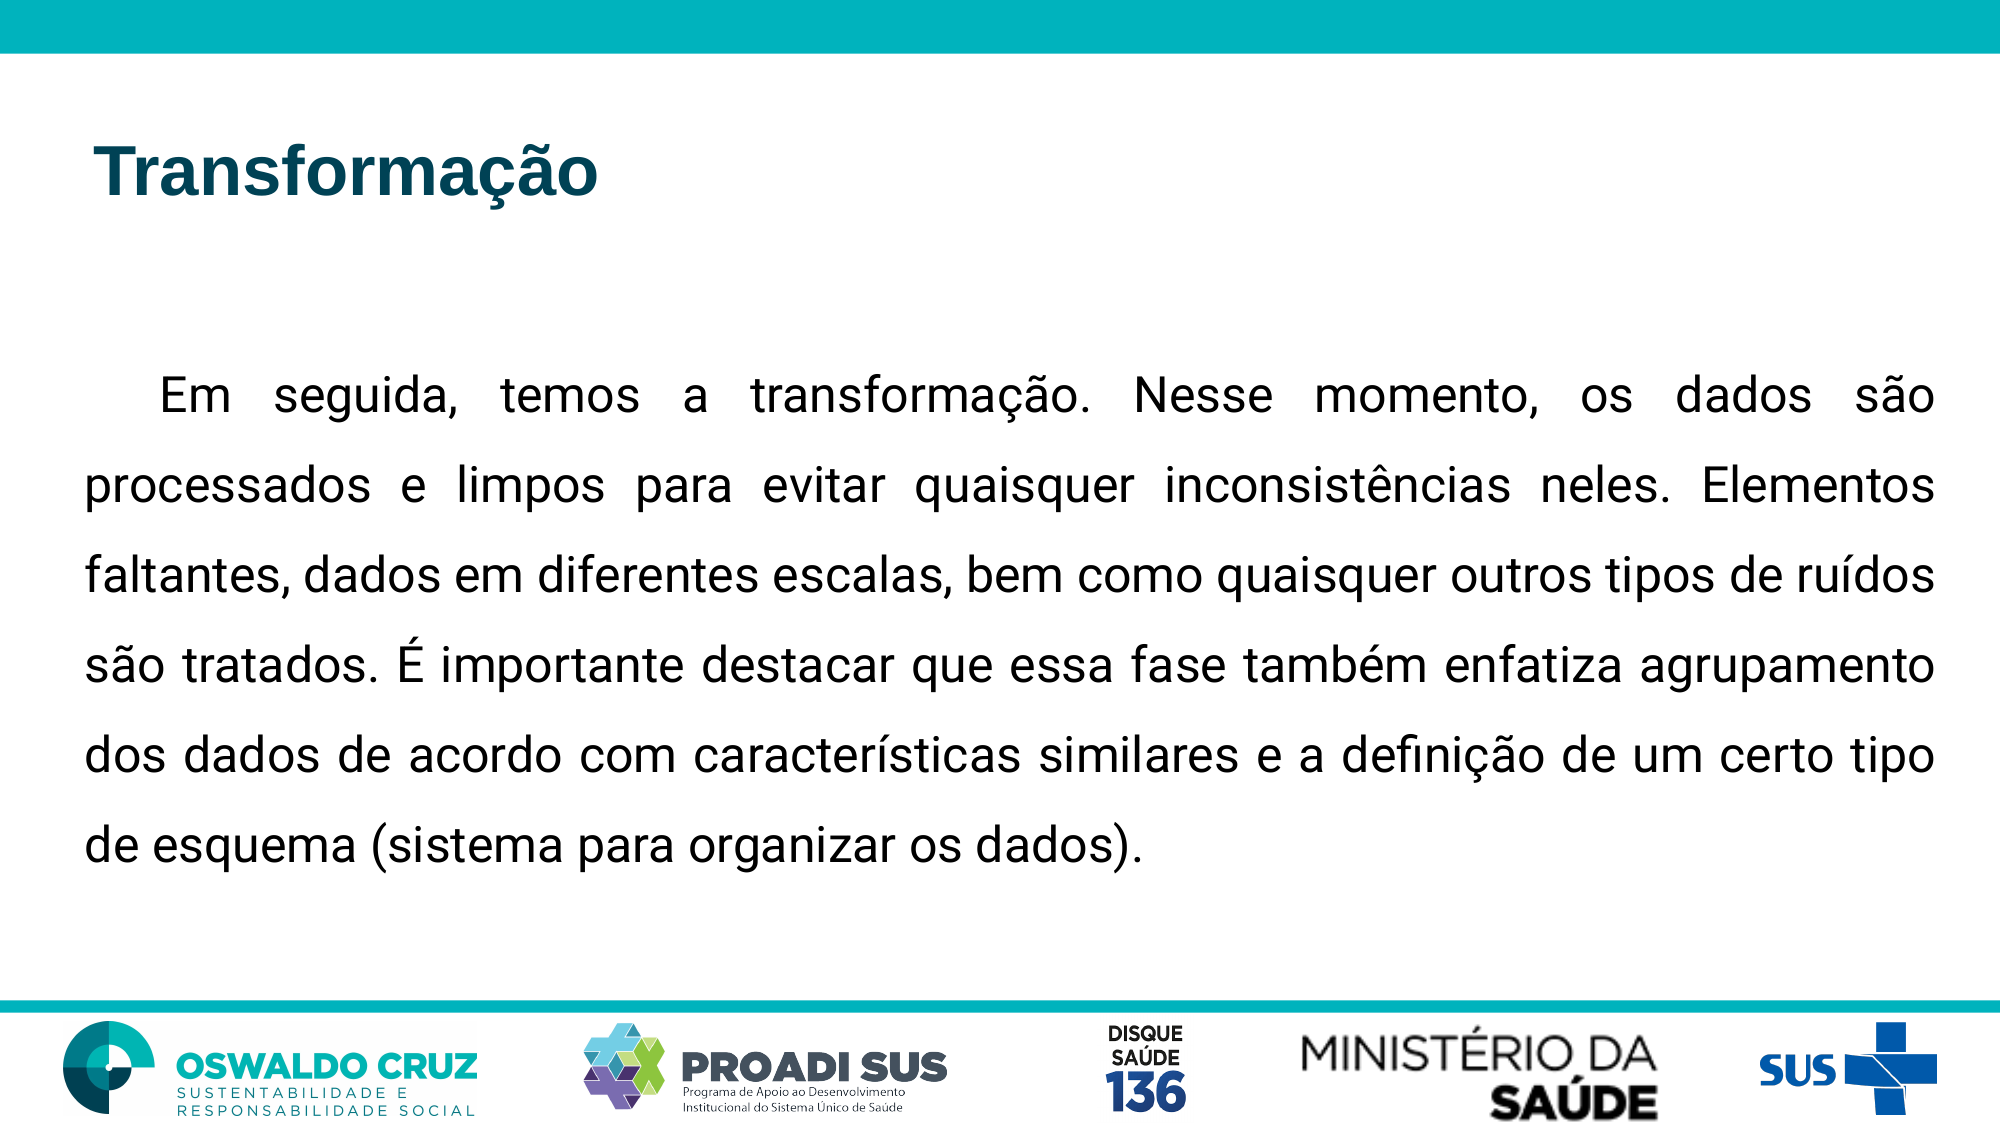

Transformação
Em seguida, temos a transformação. Nesse momento, os dados são processados e limpos para evitar quaisquer inconsistências neles. Elementos faltantes, dados em diferentes escalas, bem como quaisquer outros tipos de ruídos são tratados. É importante destacar que essa fase também enfatiza agrupamento dos dados de acordo com características similares e a definição de um certo tipo de esquema (sistema para organizar os dados).